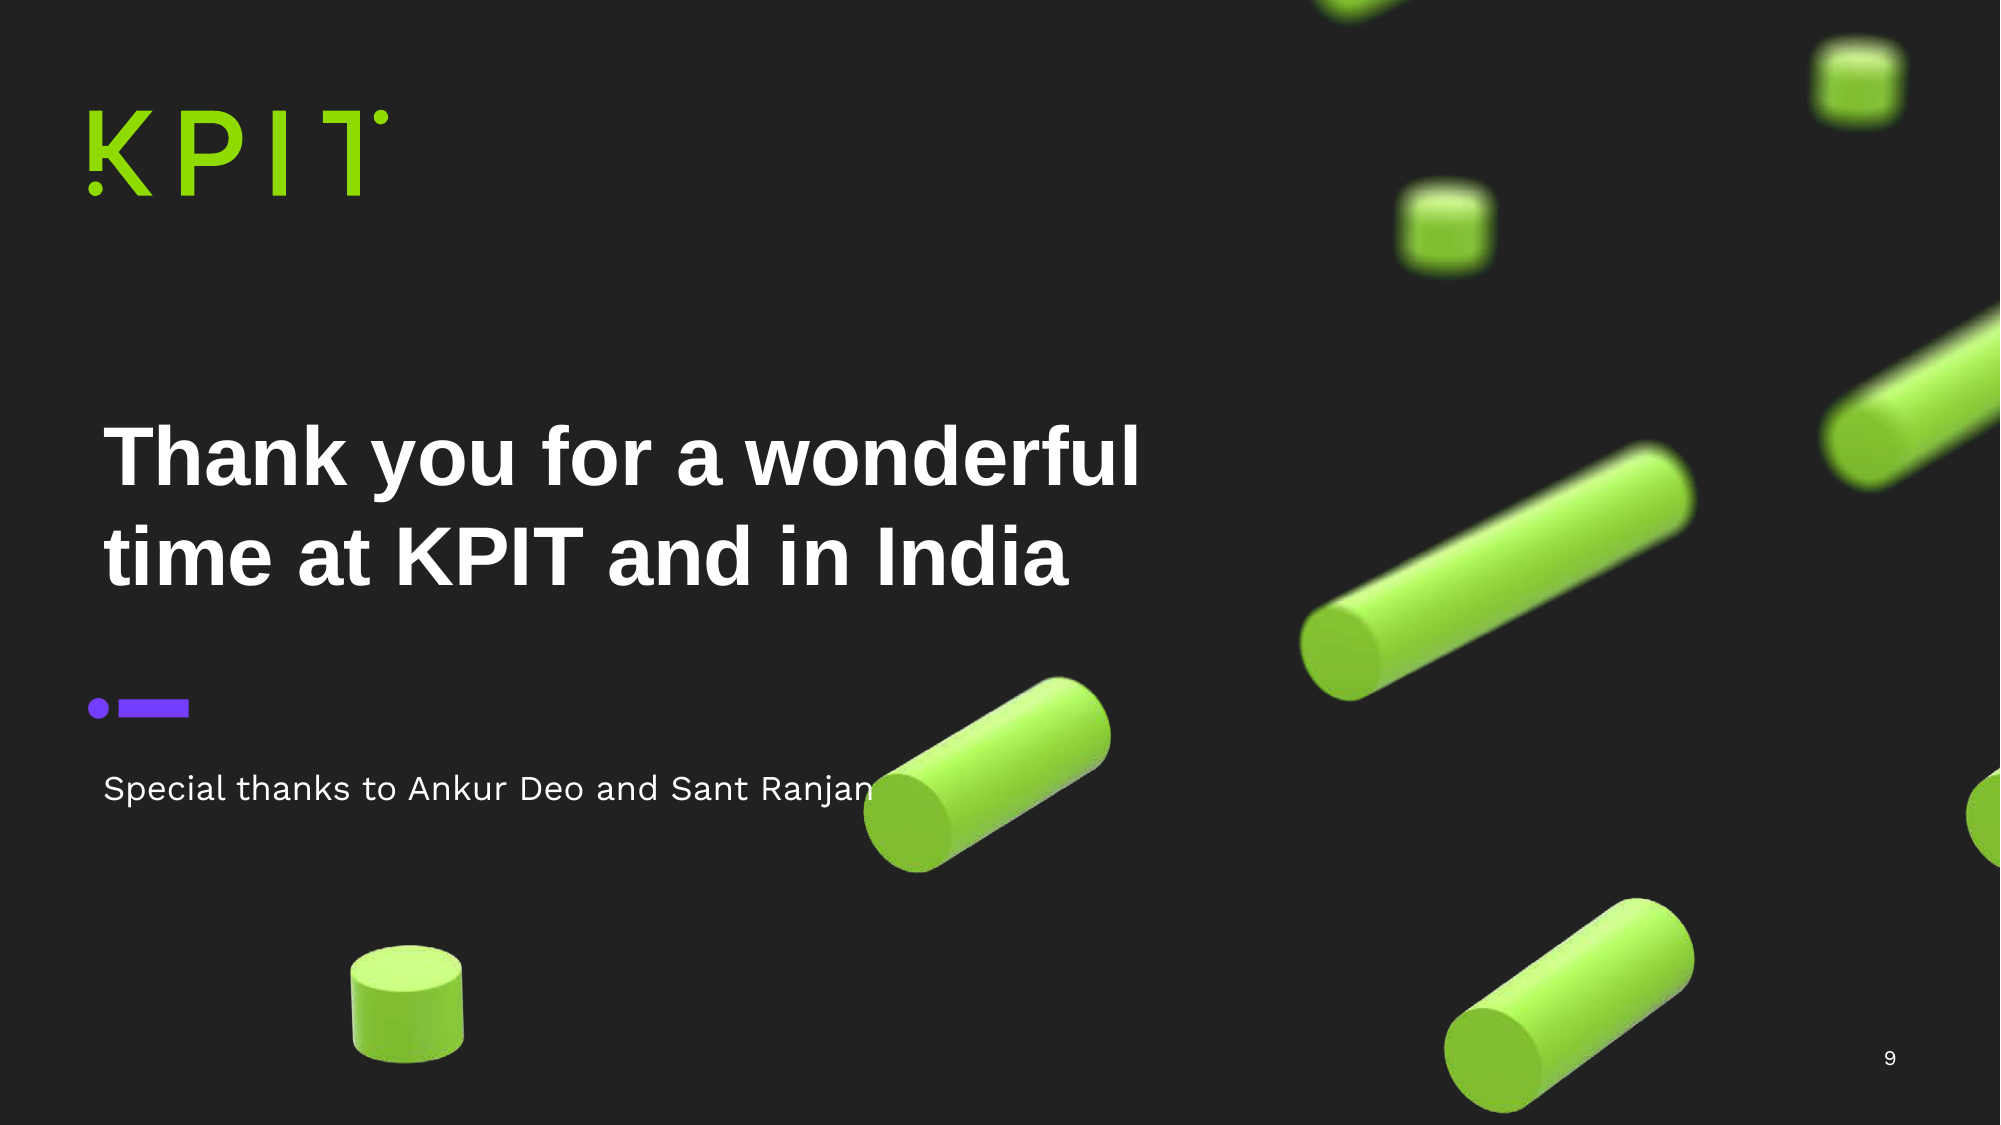

# Thank you for a wonderful time at KPIT and in India
Special thanks to Ankur Deo and Sant Ranjan
9